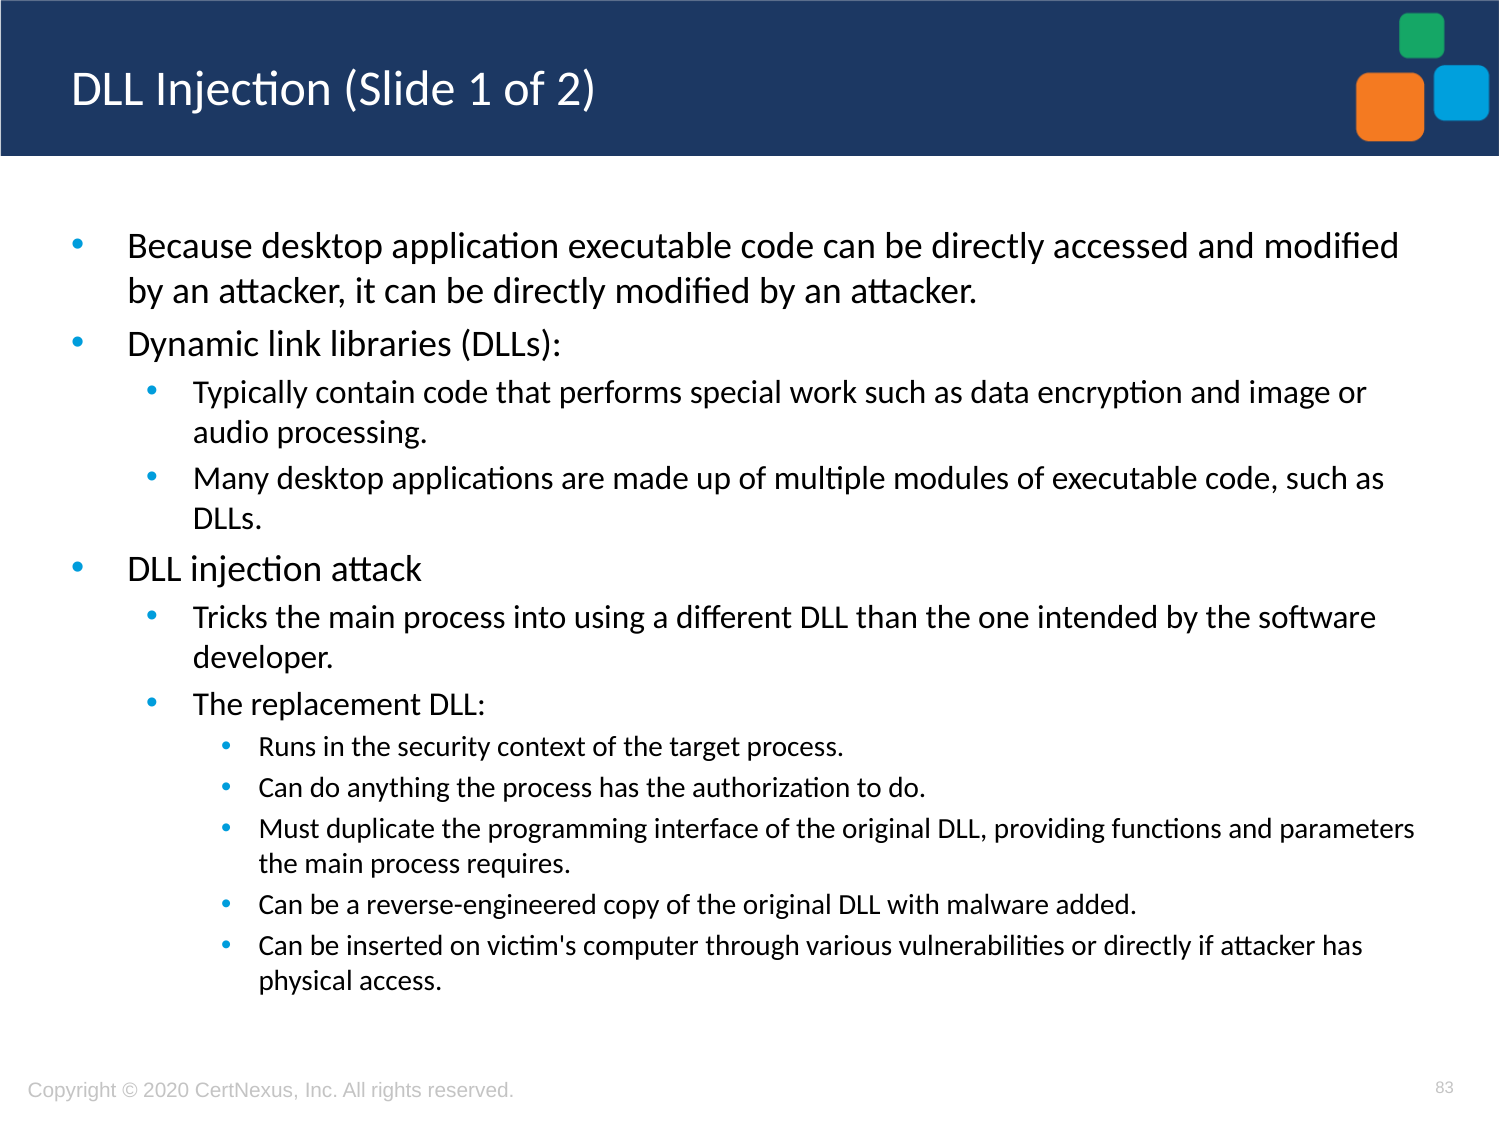

# DLL Injection (Slide 1 of 2)
Because desktop application executable code can be directly accessed and modified by an attacker, it can be directly modified by an attacker.
Dynamic link libraries (DLLs):
Typically contain code that performs special work such as data encryption and image or audio processing.
Many desktop applications are made up of multiple modules of executable code, such as DLLs.
DLL injection attack
Tricks the main process into using a different DLL than the one intended by the software developer.
The replacement DLL:
Runs in the security context of the target process.
Can do anything the process has the authorization to do.
Must duplicate the programming interface of the original DLL, providing functions and parameters the main process requires.
Can be a reverse-engineered copy of the original DLL with malware added.
Can be inserted on victim's computer through various vulnerabilities or directly if attacker has physical access.

83